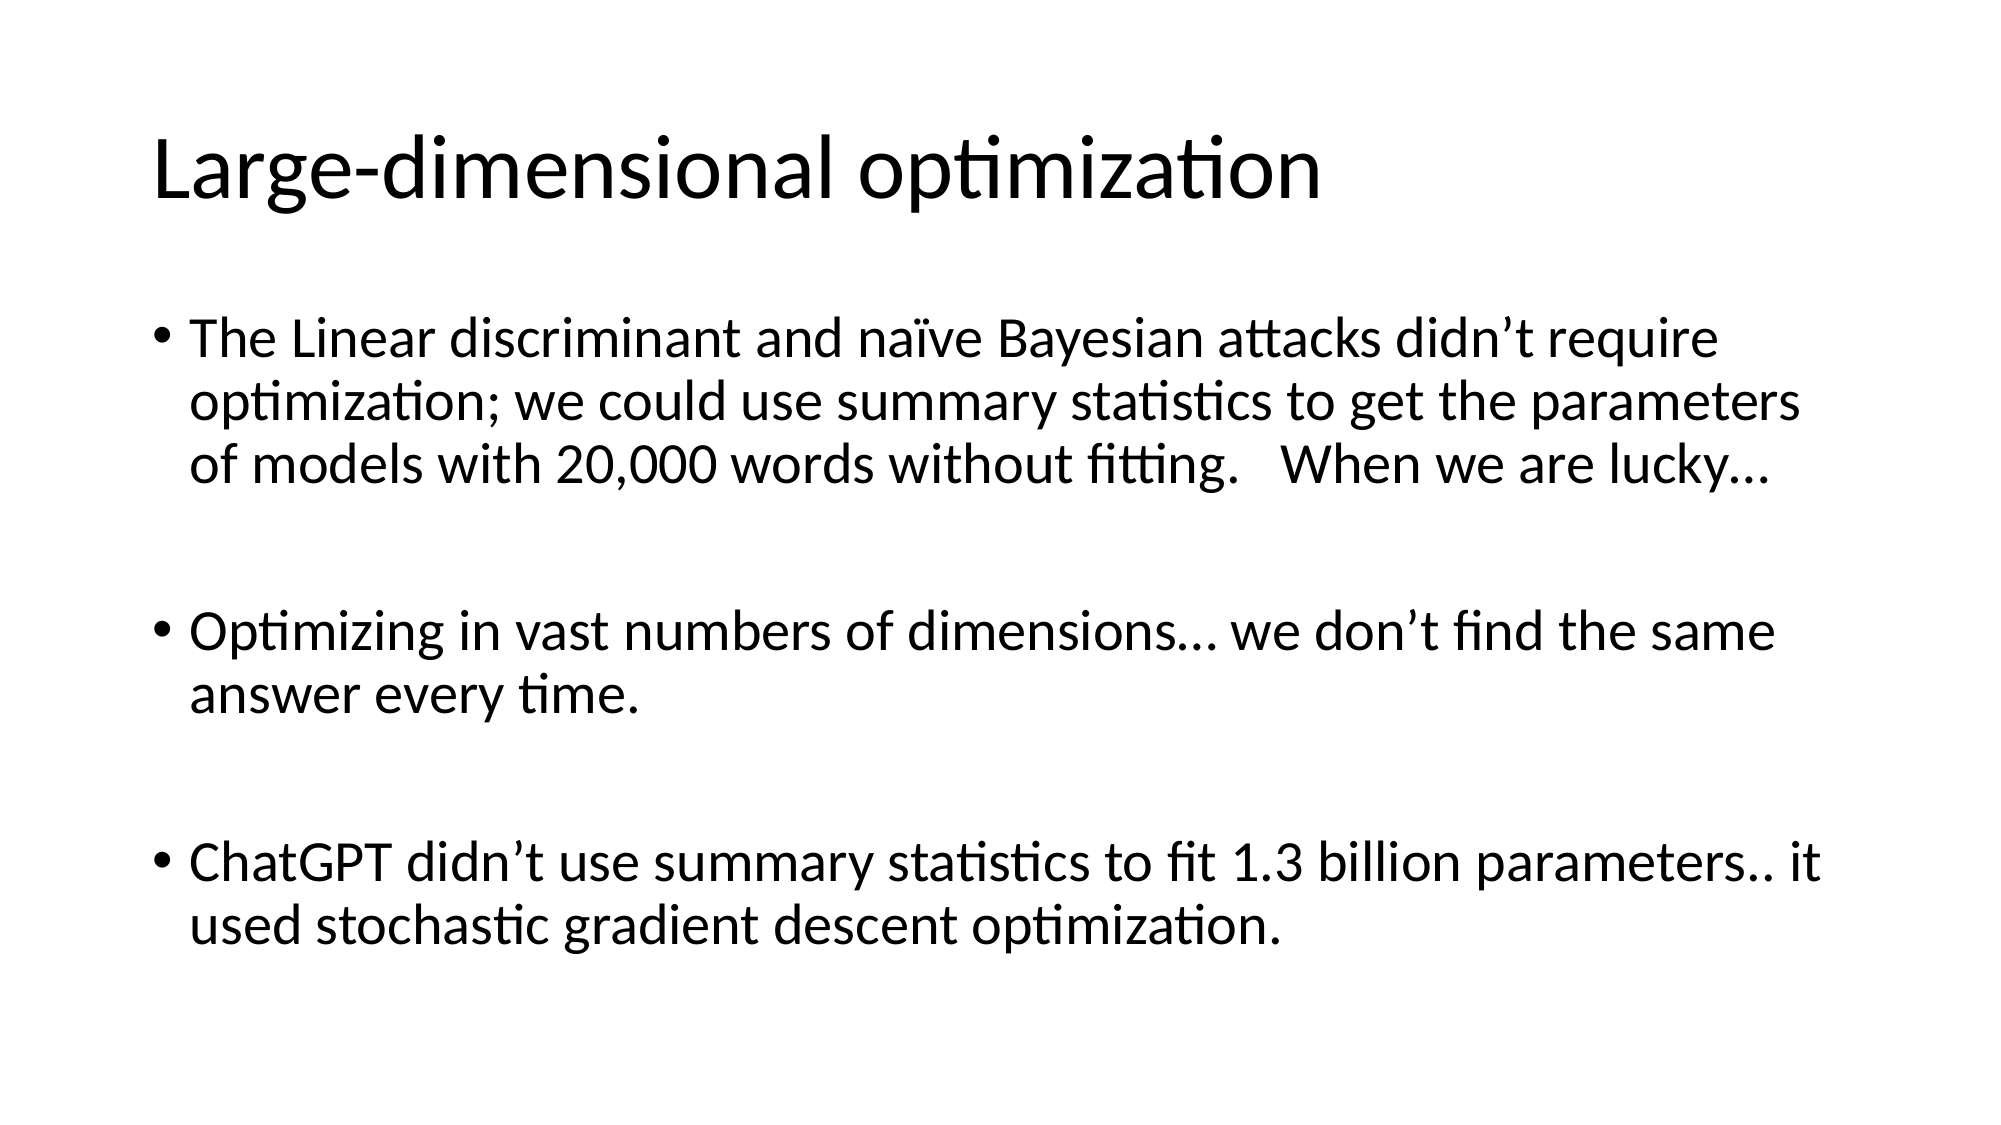

# Large-dimensional optimization
The Linear discriminant and naïve Bayesian attacks didn’t require optimization; we could use summary statistics to get the parameters of models with 20,000 words without fitting.   When we are lucky…

Optimizing in vast numbers of dimensions… we don’t find the same answer every time.

ChatGPT didn’t use summary statistics to fit 1.3 billion parameters.. it used stochastic gradient descent optimization.